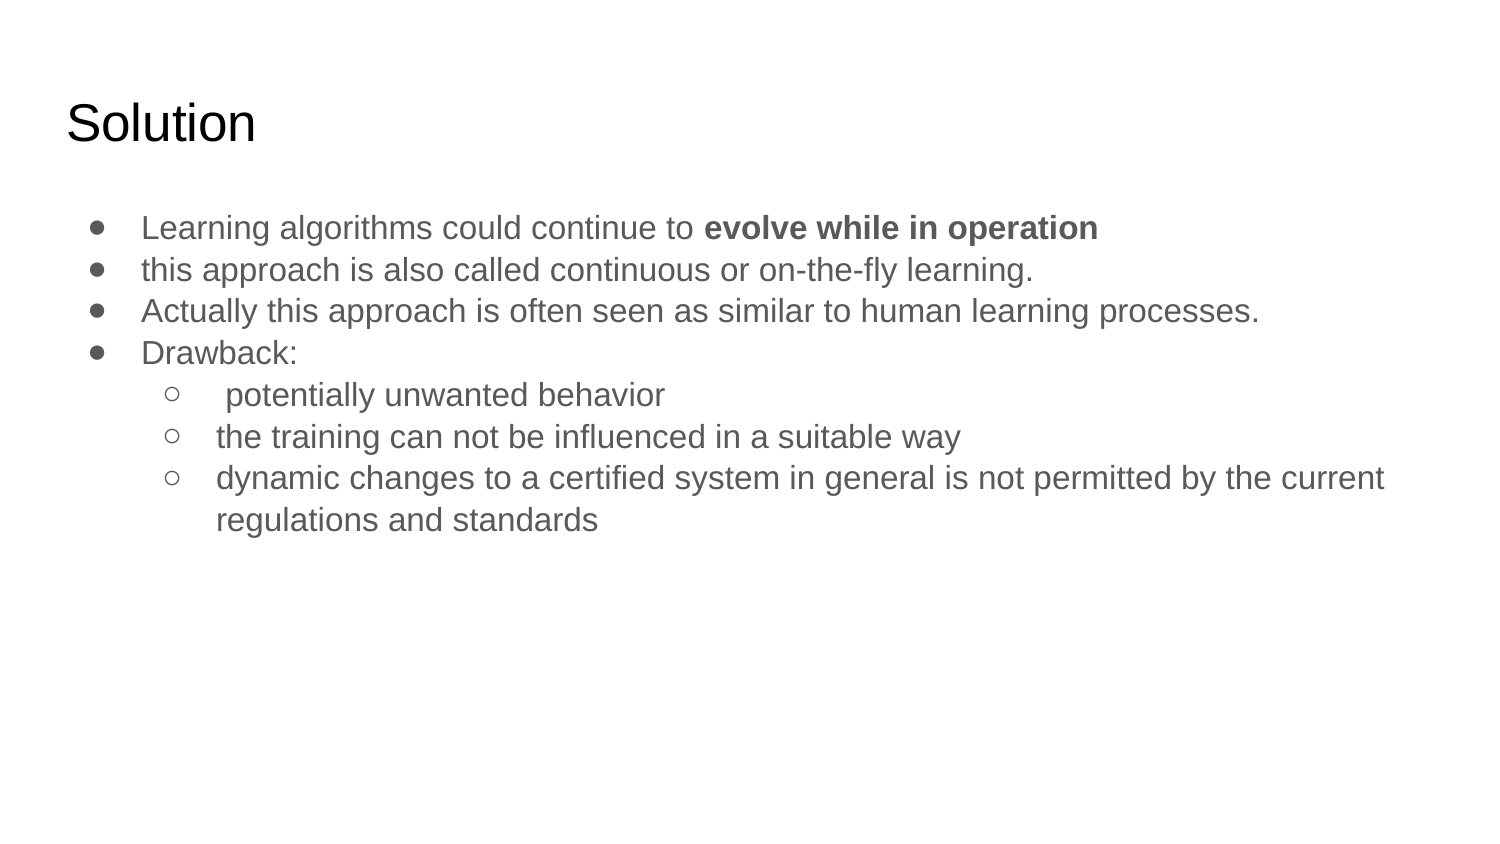

# Solution
Learning algorithms could continue to evolve while in operation
this approach is also called continuous or on-the-fly learning.
Actually this approach is often seen as similar to human learning processes.
Drawback:
 potentially unwanted behavior
the training can not be influenced in a suitable way
dynamic changes to a certified system in general is not permitted by the current regulations and standards